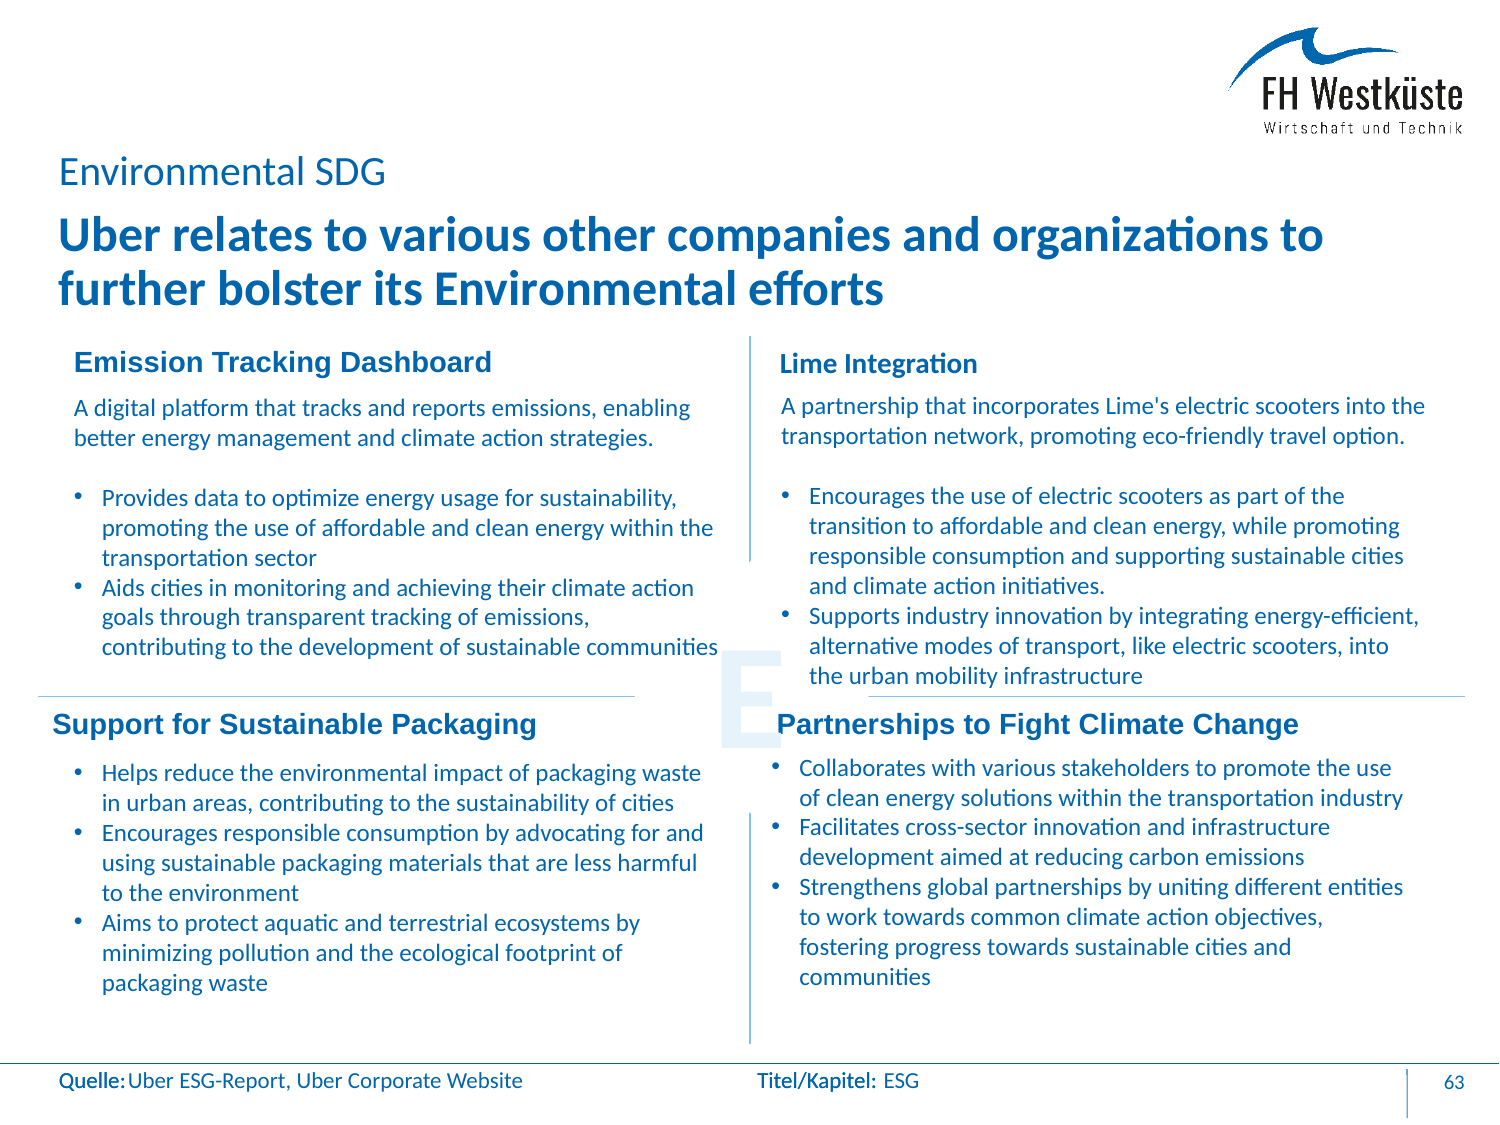

Environmental SDG
# Uber relates to various other companies and organizations to further bolster its Environmental efforts
Emission Tracking Dashboard
Lime Integration
A partnership that incorporates Lime's electric scooters into the transportation network, promoting eco-friendly travel option.

Encourages the use of electric scooters as part of the transition to affordable and clean energy, while promoting responsible consumption and supporting sustainable cities and climate action initiatives.
Supports industry innovation by integrating energy-efficient, alternative modes of transport, like electric scooters, into the urban mobility infrastructure
A digital platform that tracks and reports emissions, enabling better energy management and climate action strategies.

Provides data to optimize energy usage for sustainability, promoting the use of affordable and clean energy within the transportation sector
Aids cities in monitoring and achieving their climate action goals through transparent tracking of emissions, contributing to the development of sustainable communities
E

Partnerships to Fight Climate Change
Support for Sustainable Packaging
Collaborates with various stakeholders to promote the use of clean energy solutions within the transportation industry
Facilitates cross-sector innovation and infrastructure development aimed at reducing carbon emissions
Strengthens global partnerships by uniting different entities to work towards common climate action objectives, fostering progress towards sustainable cities and communities
Helps reduce the environmental impact of packaging waste in urban areas, contributing to the sustainability of cities
Encourages responsible consumption by advocating for and using sustainable packaging materials that are less harmful to the environment
Aims to protect aquatic and terrestrial ecosystems by minimizing pollution and the ecological footprint of packaging waste
Uber ESG-Report, Uber Corporate Website

ESG
63